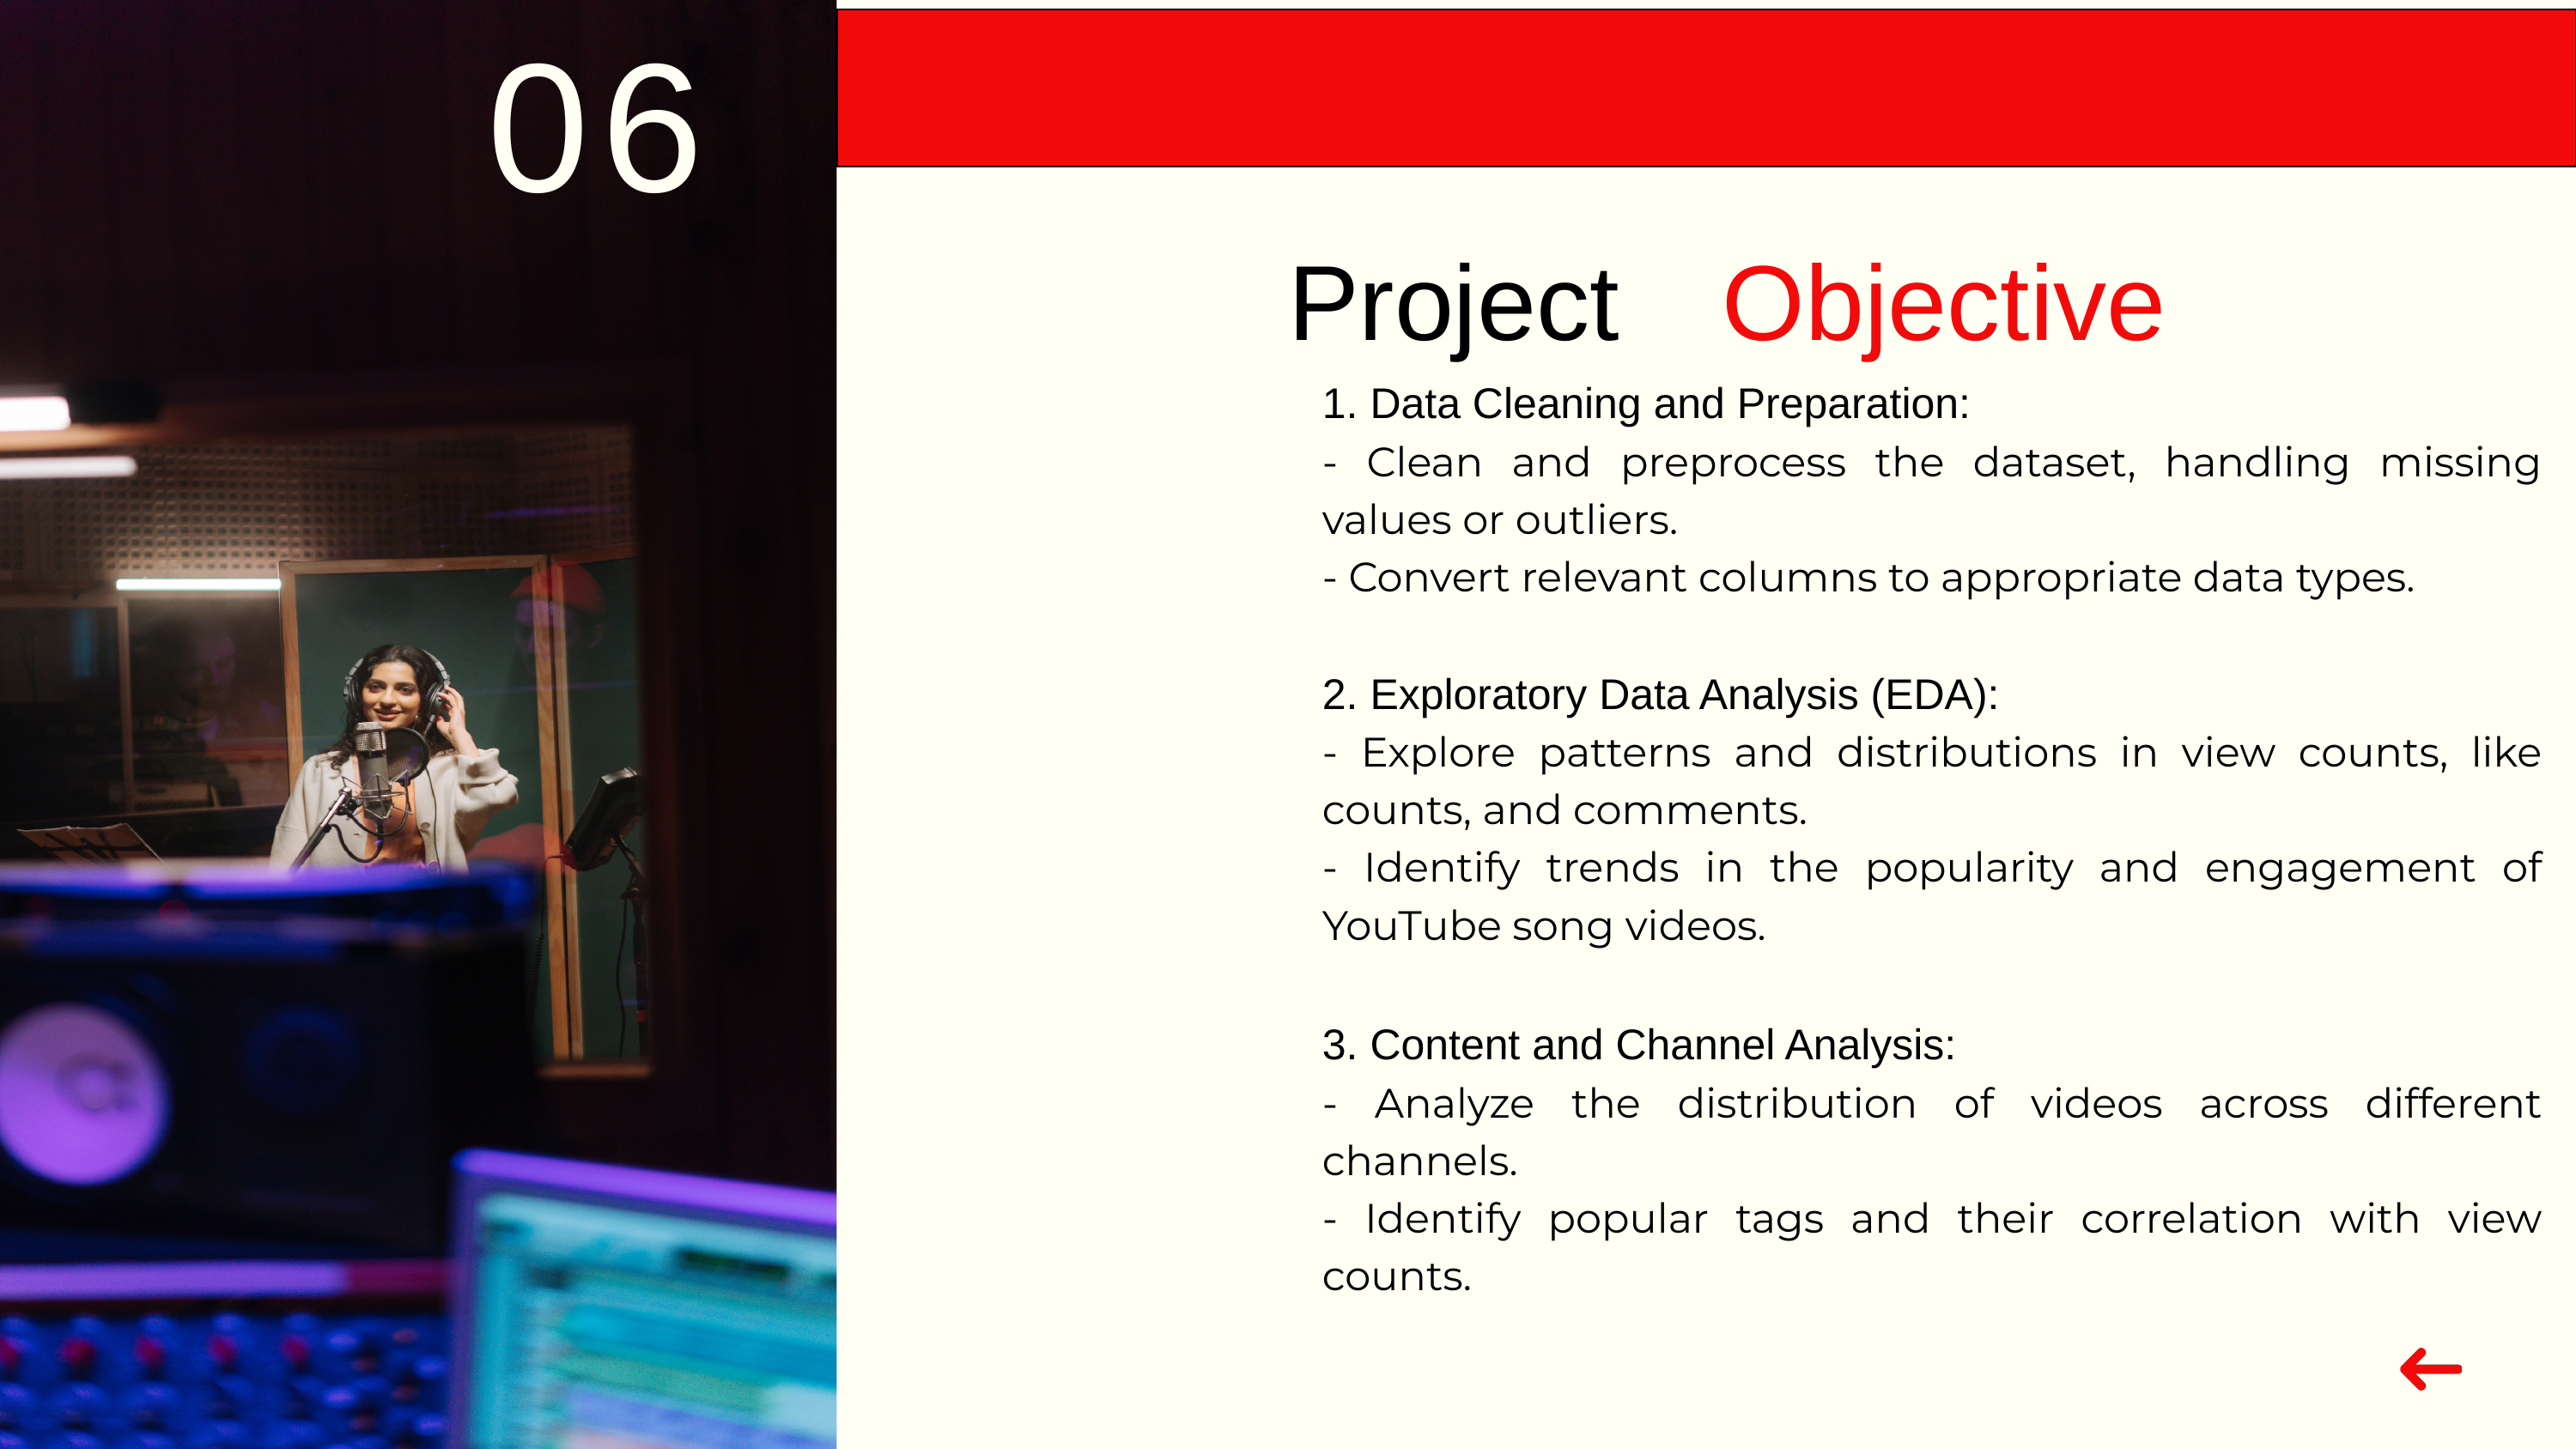

06

Project
Objective
1. Data Cleaning and Preparation:
- Clean and preprocess the dataset, handling missing values or outliers.
- Convert relevant columns to appropriate data types.

2. Exploratory Data Analysis (EDA):
- Explore patterns and distributions in view counts, like counts, and comments.
- Identify trends in the popularity and engagement of YouTube song videos.

3. Content and Channel Analysis:
- Analyze the distribution of videos across different channels.
- Identify popular tags and their correlation with view counts.